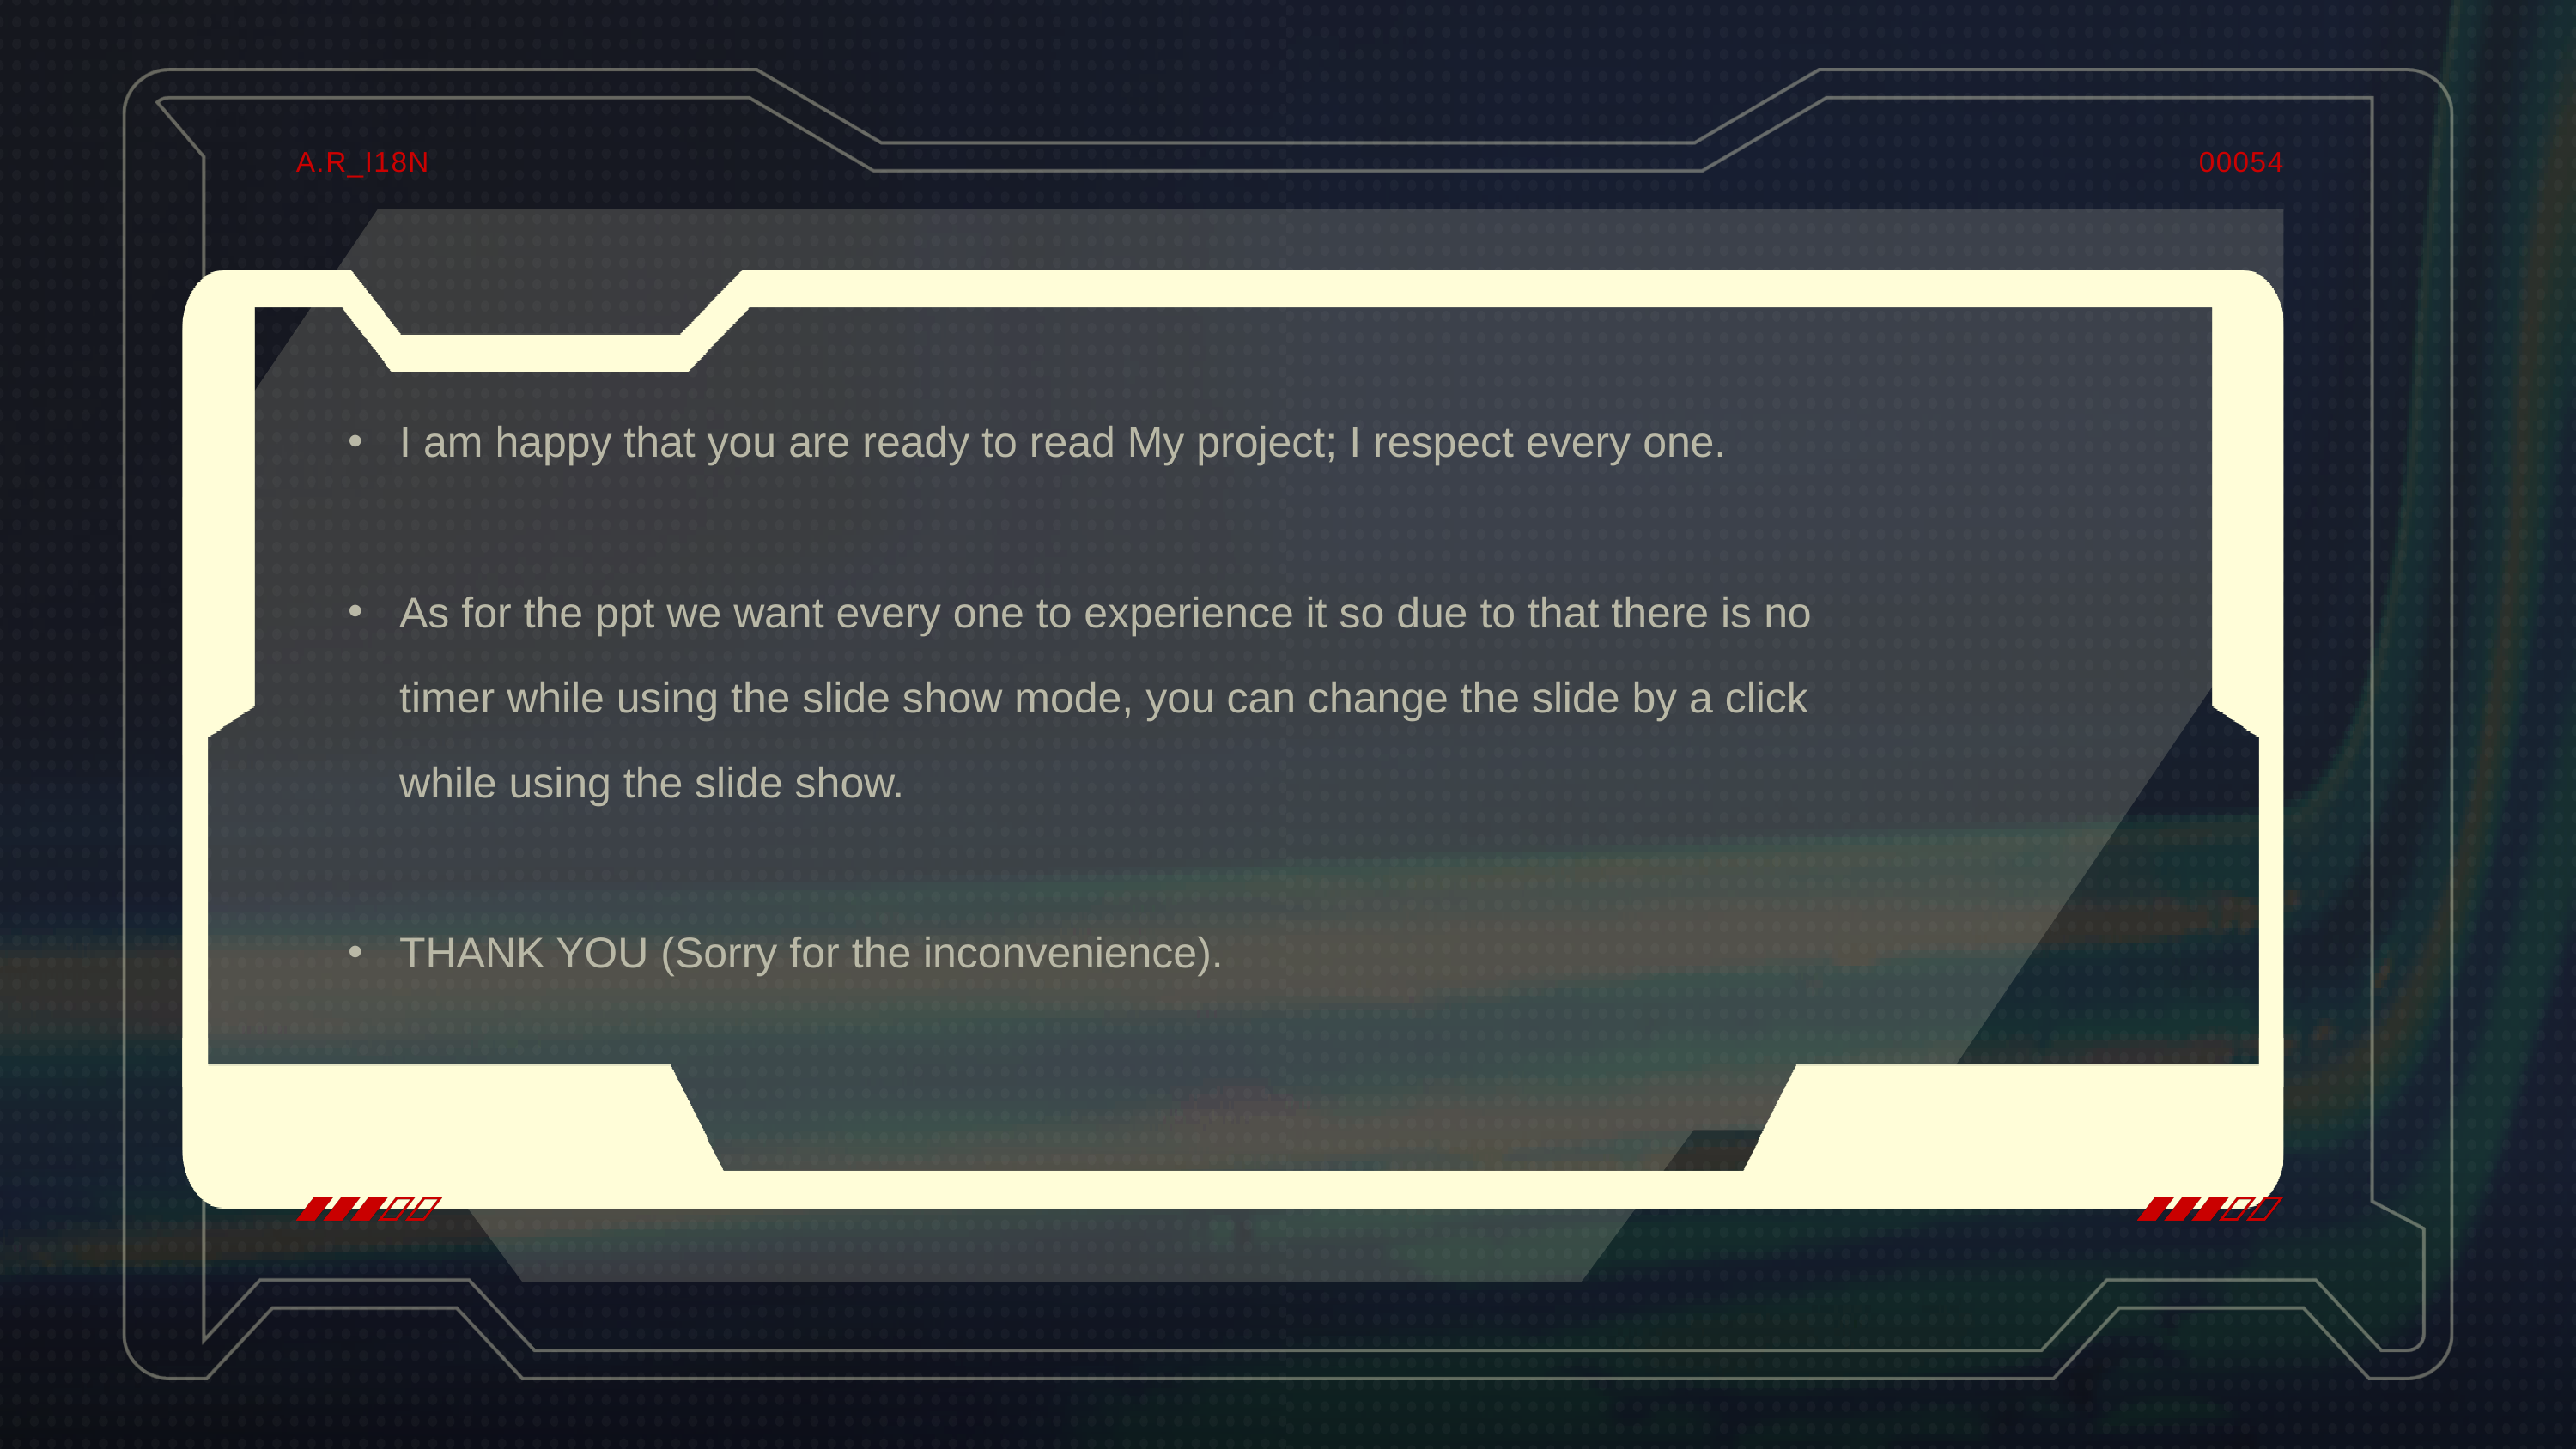

A.R_I18N
00054

I am happy that you are ready to read My project; I respect every one.

As for the ppt we want every one to experience it so due to that there is no timer while using the slide show mode, you can change the slide by a click while using the slide show.

THANK YOU (Sorry for the inconvenience).